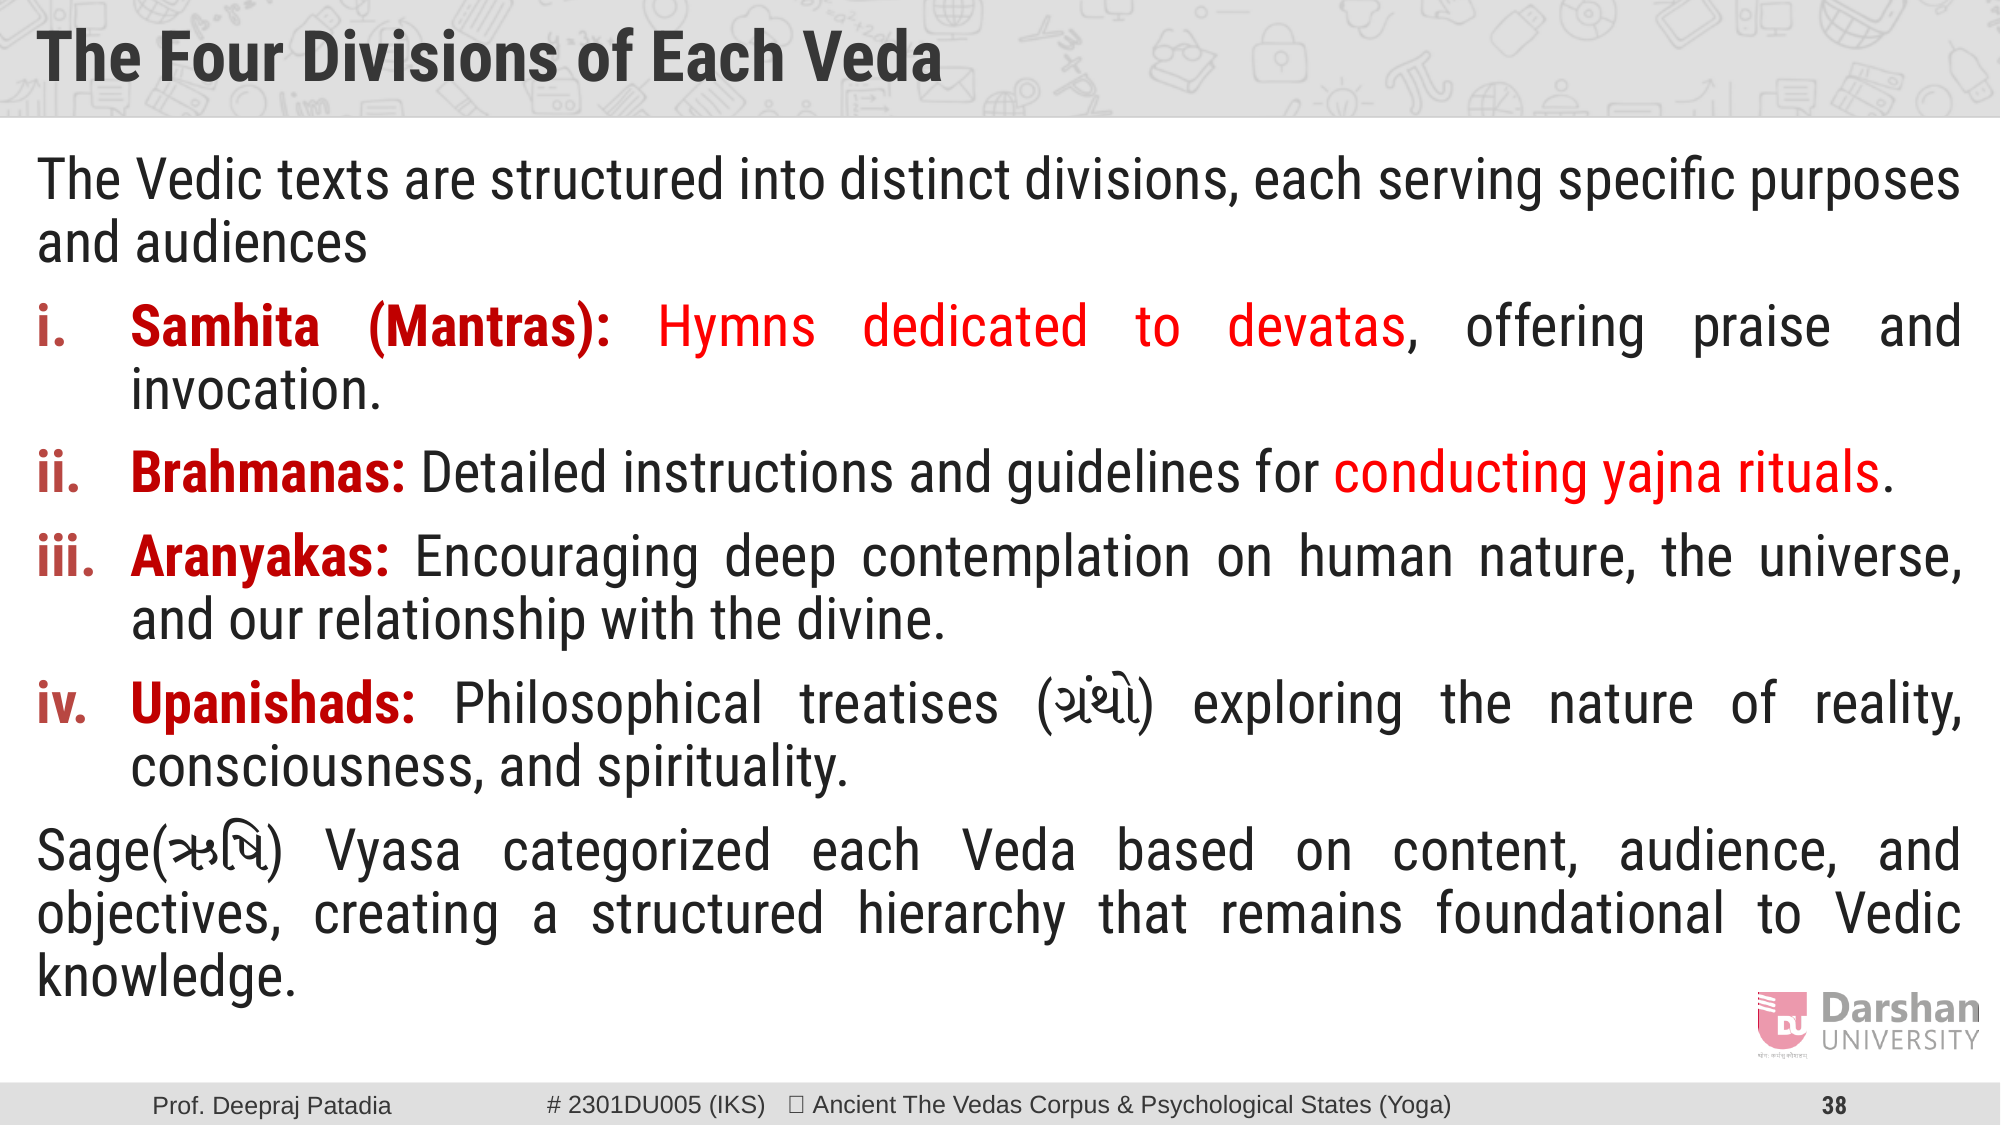

# The Four Divisions of Each Veda
The Vedic texts are structured into distinct divisions, each serving specific purposes and audiences
Samhita (Mantras): Hymns dedicated to devatas, offering praise and invocation.
Brahmanas: Detailed instructions and guidelines for conducting yajna rituals.
Aranyakas: Encouraging deep contemplation on human nature, the universe, and our relationship with the divine.
Upanishads: Philosophical treatises (ગ્રંથો) exploring the nature of reality, consciousness, and spirituality.
Sage(ઋષિ) Vyasa categorized each Veda based on content, audience, and objectives, creating a structured hierarchy that remains foundational to Vedic knowledge.